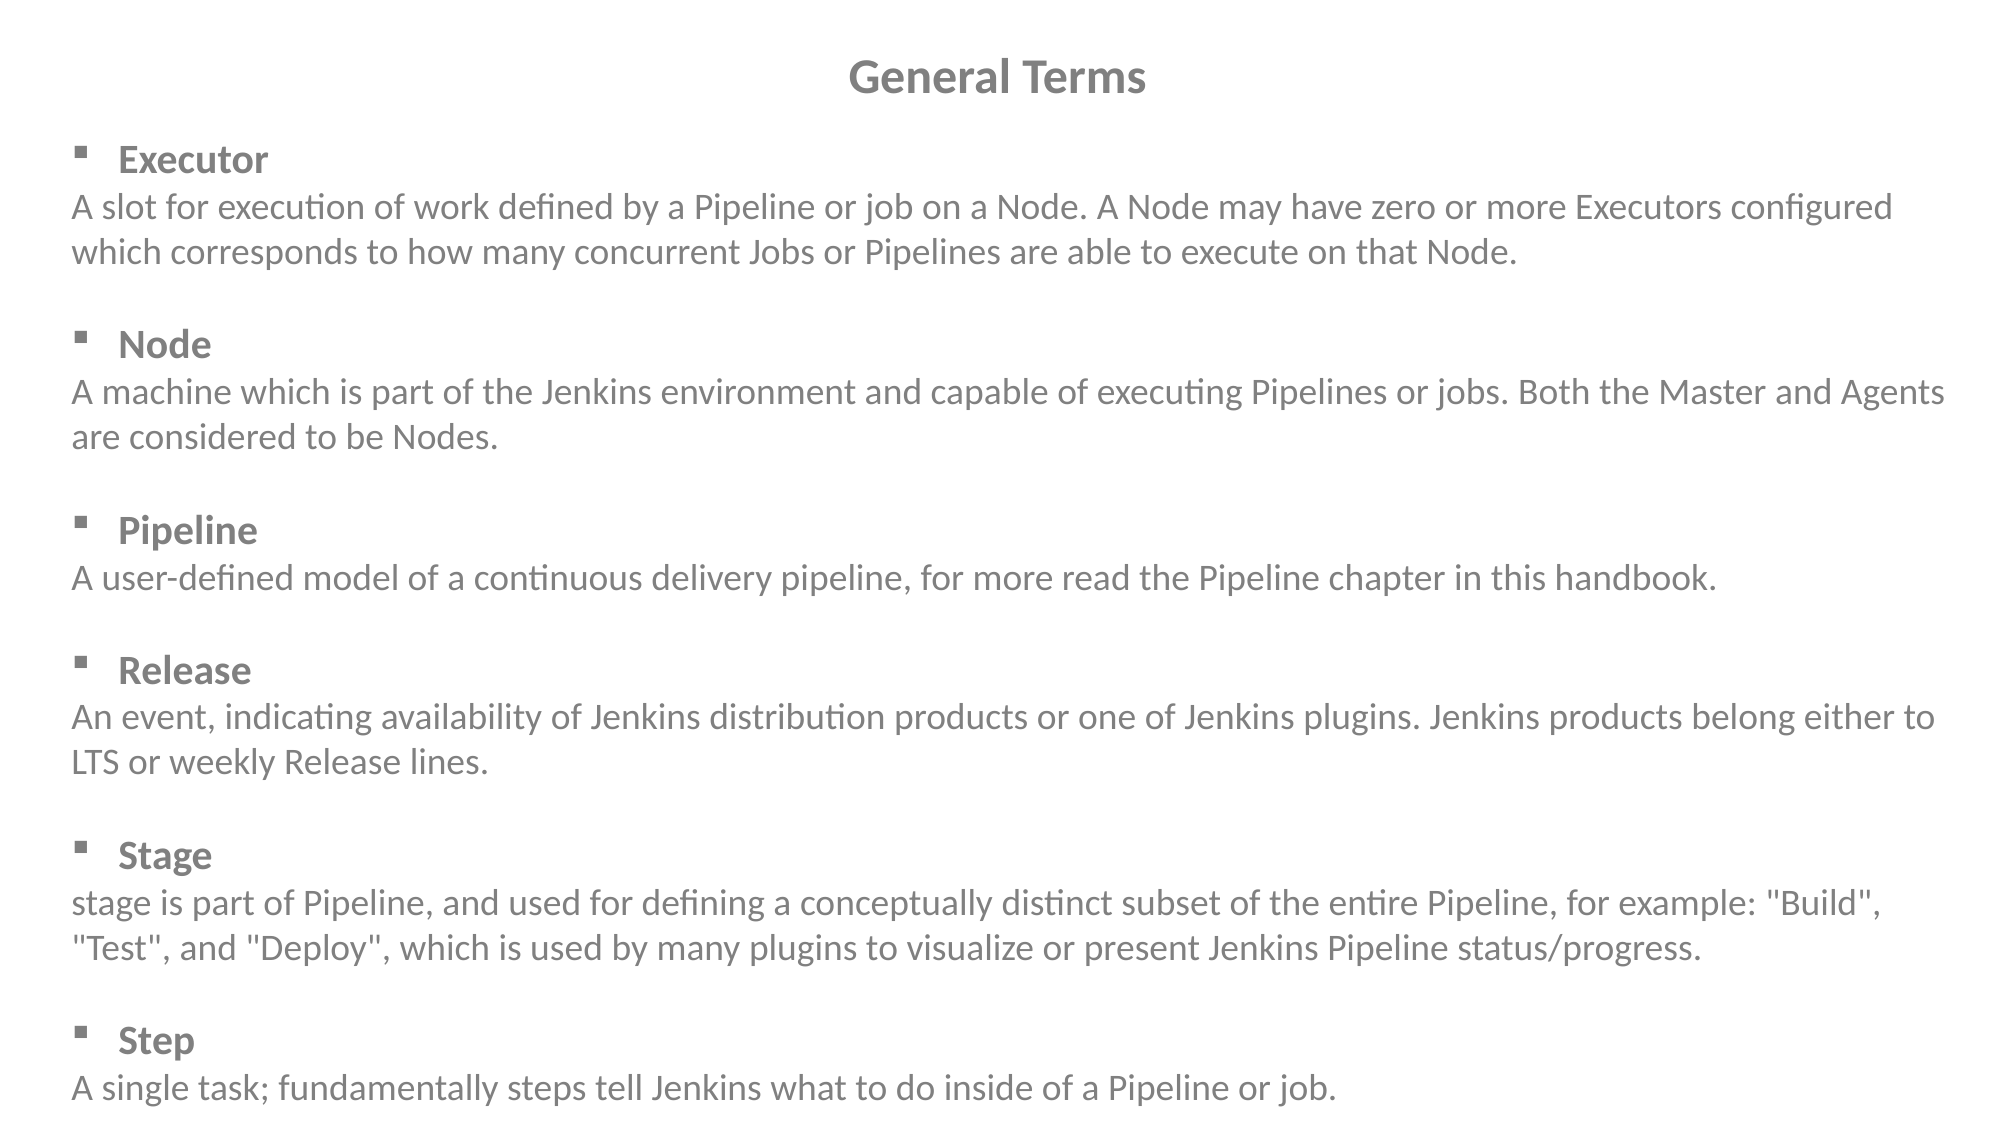

General Terms
Executor
A slot for execution of work defined by a Pipeline or job on a Node. A Node may have zero or more Executors configured which corresponds to how many concurrent Jobs or Pipelines are able to execute on that Node.

Node
A machine which is part of the Jenkins environment and capable of executing Pipelines or jobs. Both the Master and Agents are considered to be Nodes.

Pipeline
A user-defined model of a continuous delivery pipeline, for more read the Pipeline chapter in this handbook.

Release
An event, indicating availability of Jenkins distribution products or one of Jenkins plugins. Jenkins products belong either to LTS or weekly Release lines.

Stage
stage is part of Pipeline, and used for defining a conceptually distinct subset of the entire Pipeline, for example: "Build", "Test", and "Deploy", which is used by many plugins to visualize or present Jenkins Pipeline status/progress.

Step
A single task; fundamentally steps tell Jenkins what to do inside of a Pipeline or job.

|  |
| --- |